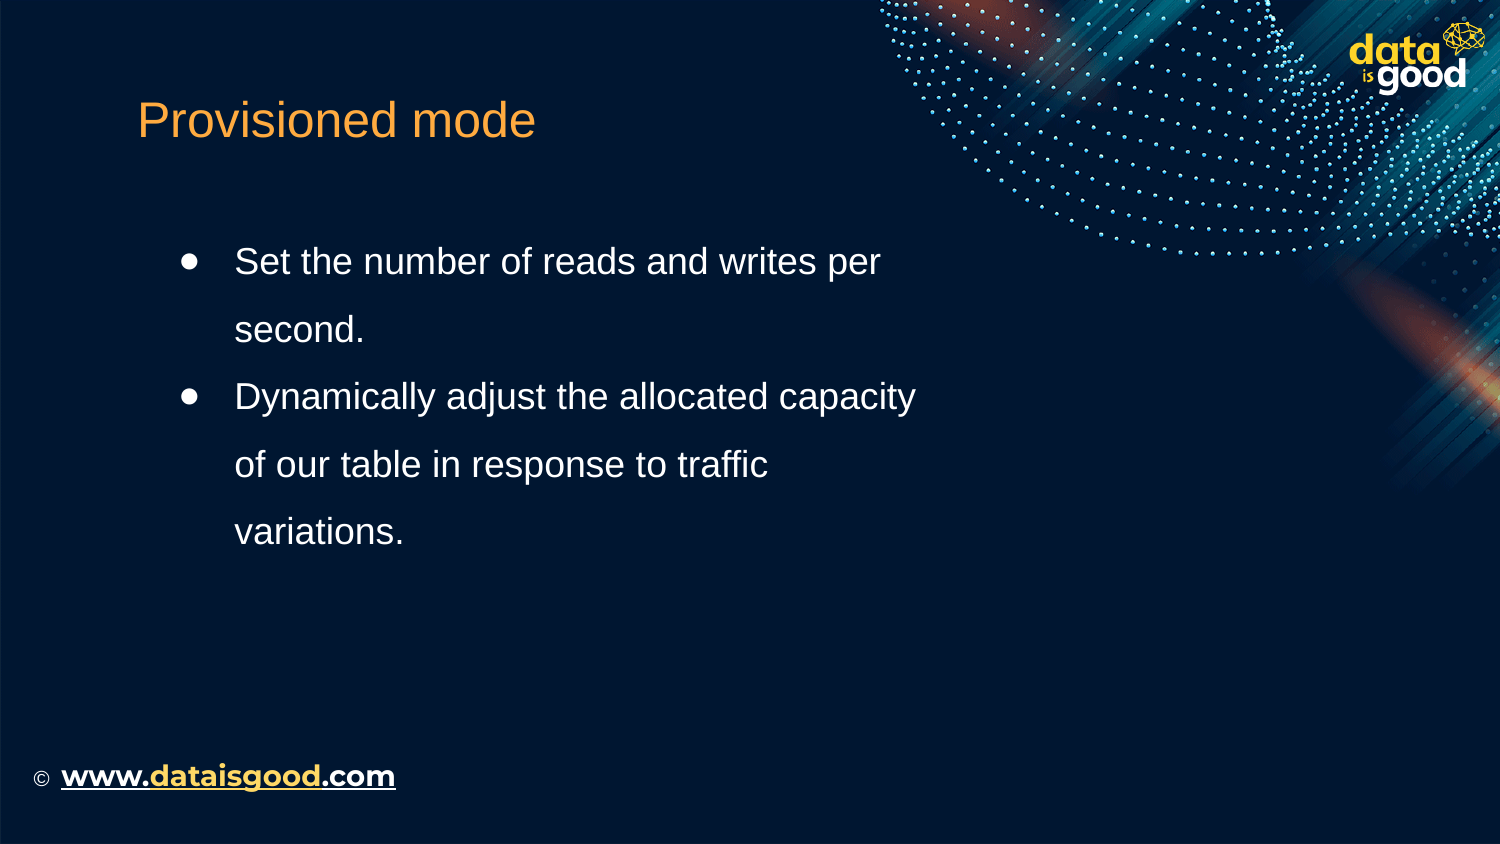

# Provisioned mode
Set the number of reads and writes per second.
Dynamically adjust the allocated capacity of our table in response to traffic variations.